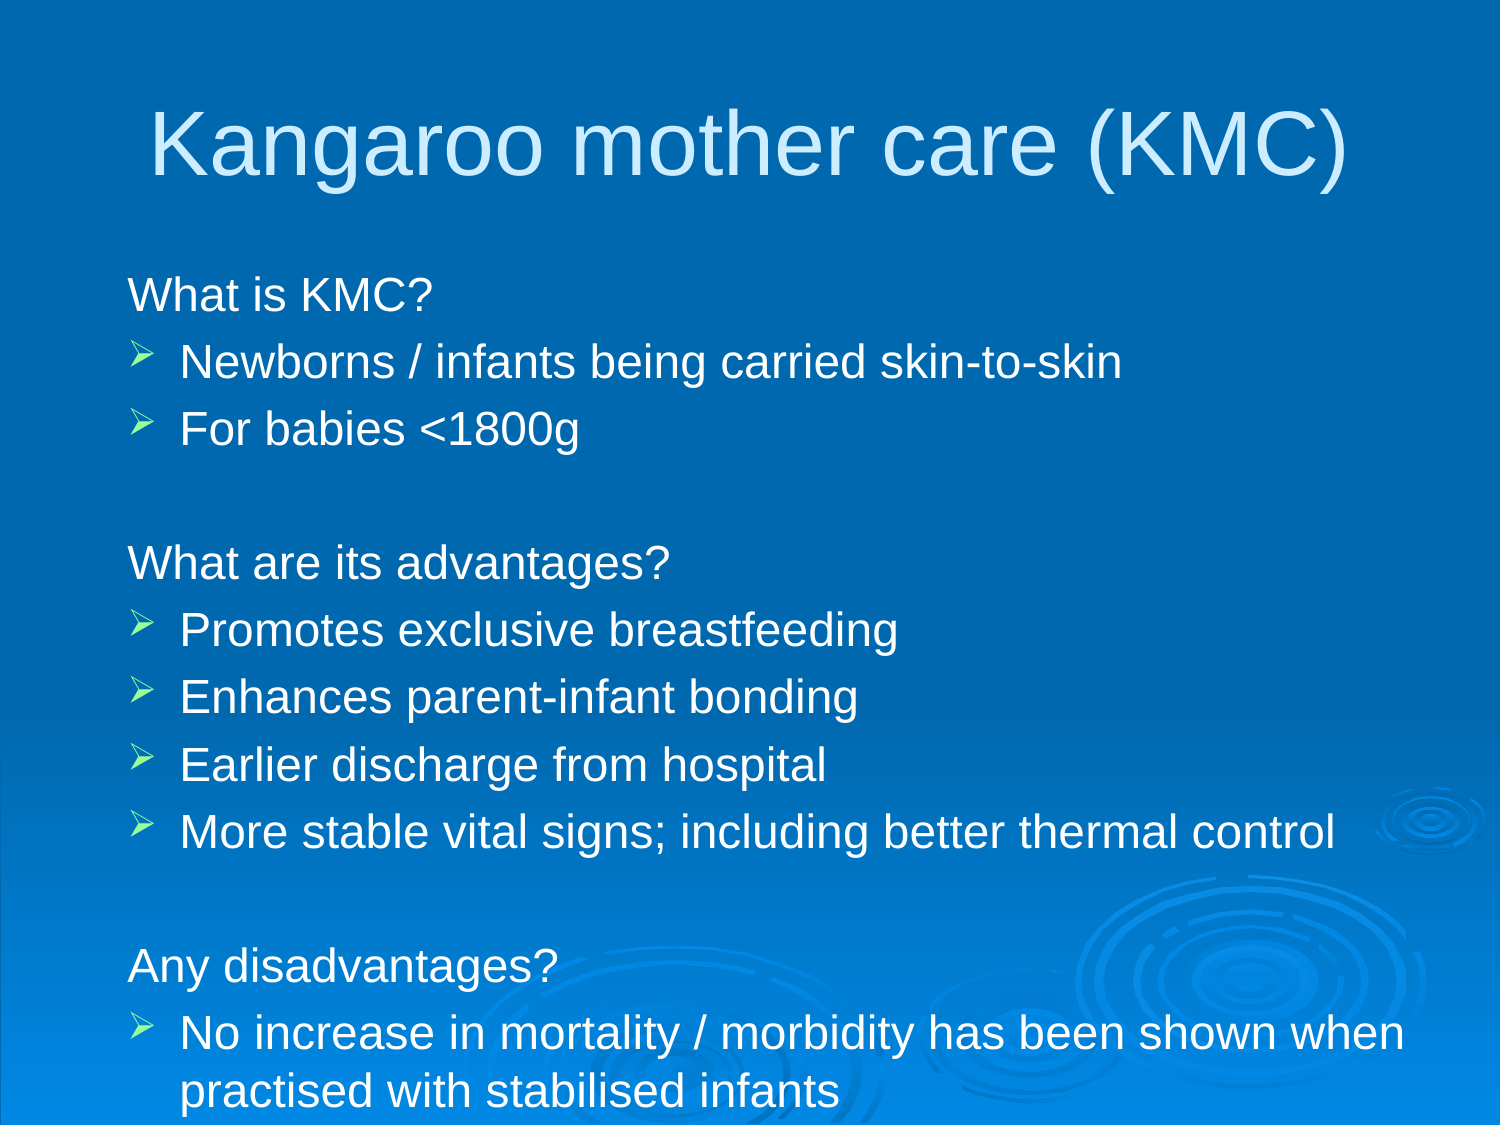

# Kangaroo mother care (KMC)
What is KMC?
Newborns / infants being carried skin-to-skin
For babies <1800g

What are its advantages?
Promotes exclusive breastfeeding
Enhances parent-infant bonding
Earlier discharge from hospital
More stable vital signs; including better thermal control

Any disadvantages?
No increase in mortality / morbidity has been shown when practised with stabilised infants